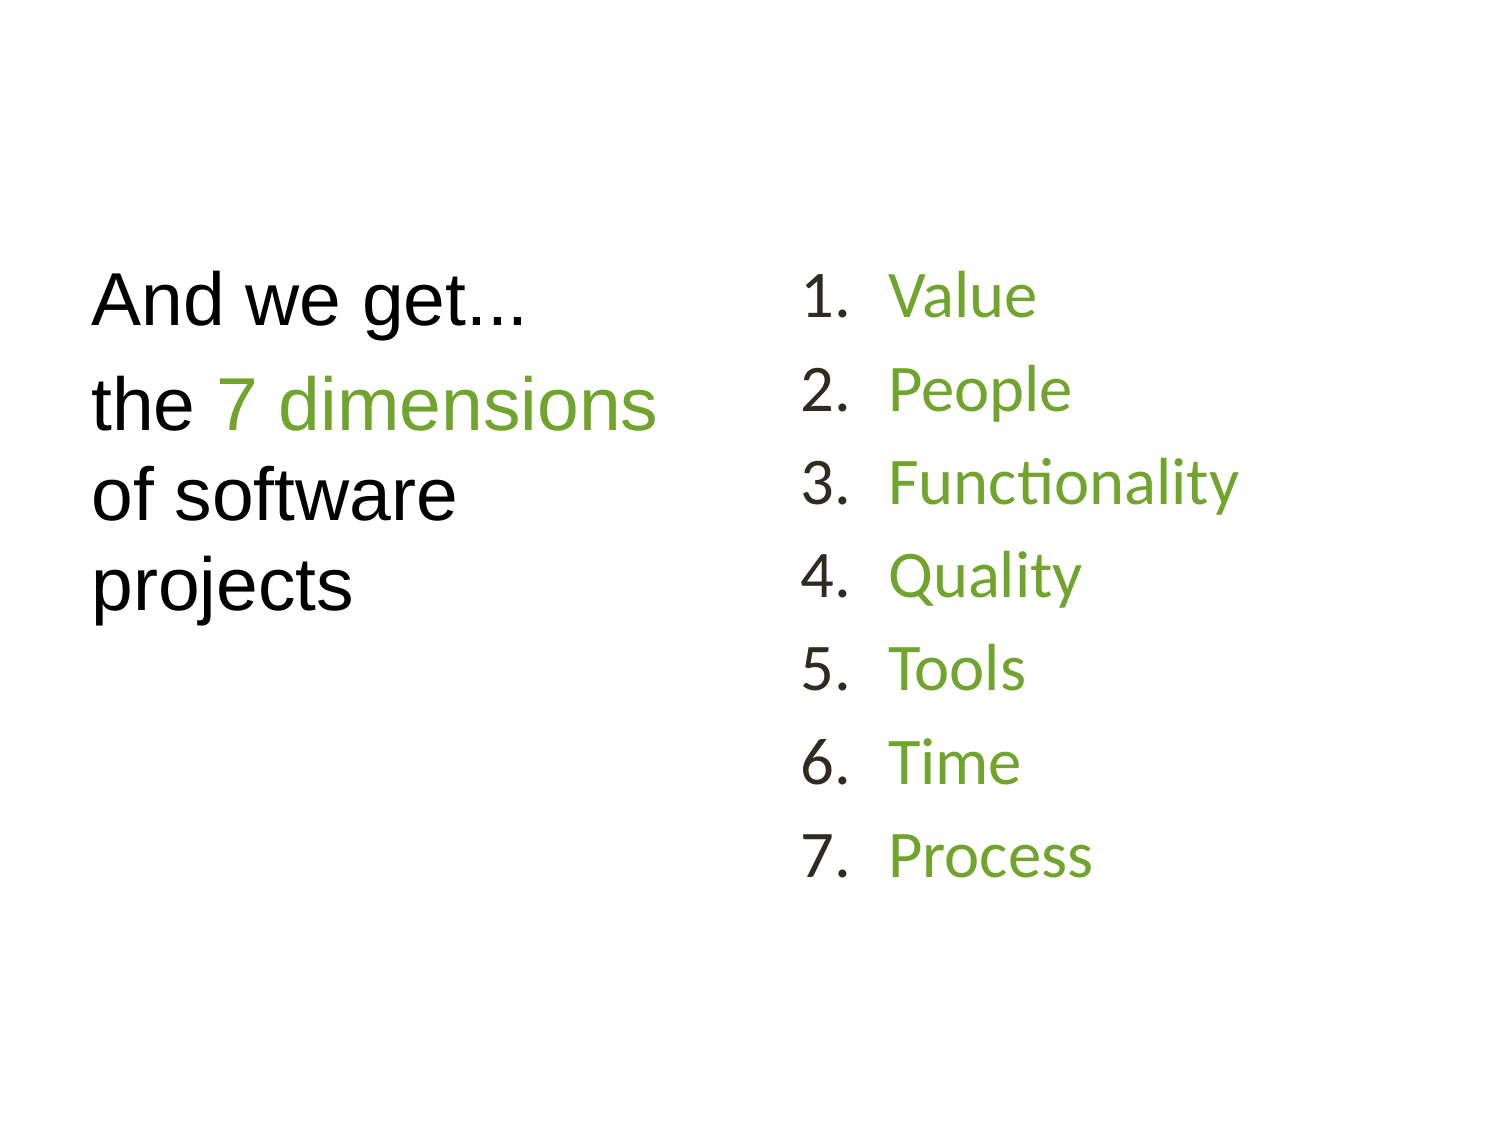

And we get...
the 7 dimensions of software projects
1.	Value
2.	People
3.	Functionality
4.	Quality
5.	Tools
6.	Time
7.	Process